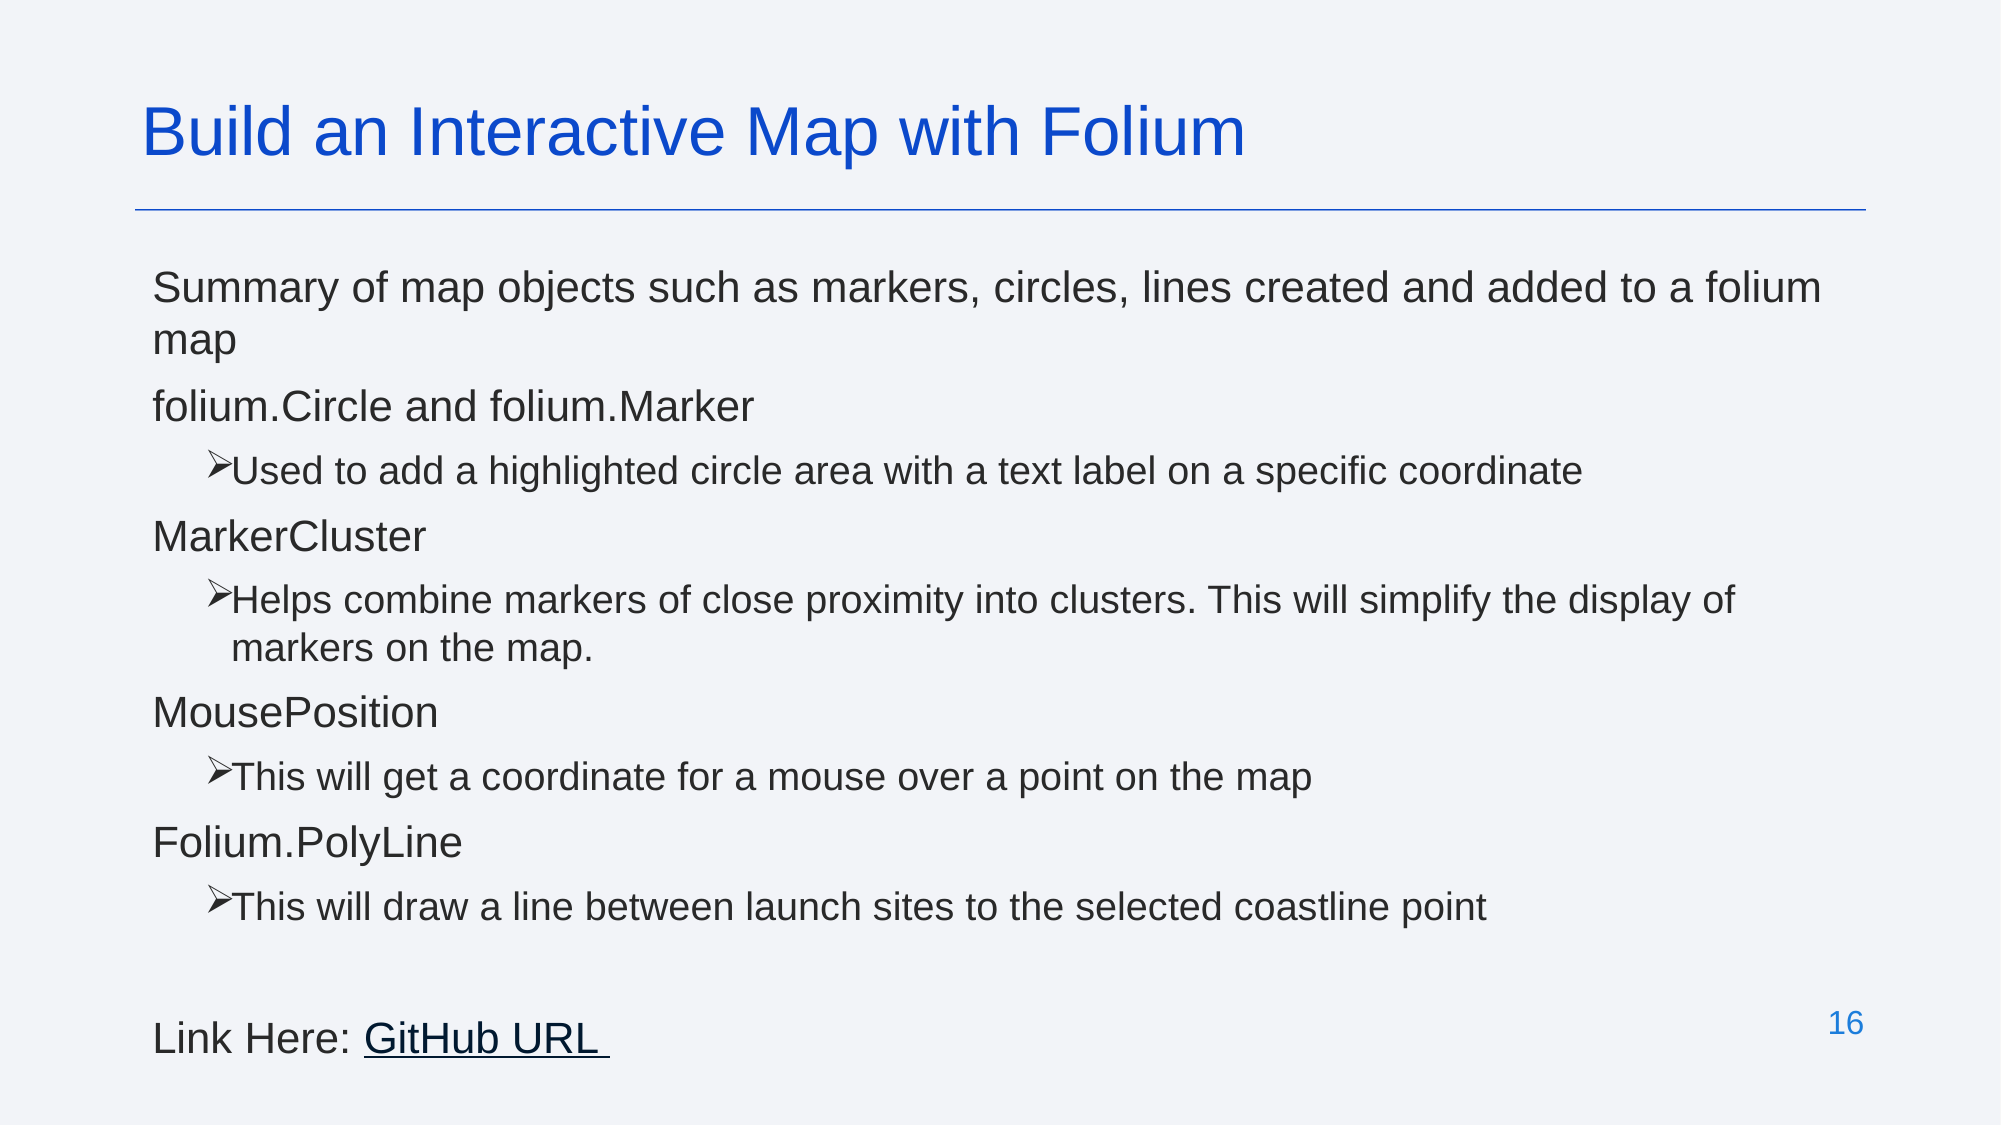

Build an Interactive Map with Folium
Summary of map objects such as markers, circles, lines created and added to a folium map
folium.Circle and folium.Marker
Used to add a highlighted circle area with a text label on a specific coordinate
MarkerCluster
Helps combine markers of close proximity into clusters. This will simplify the display of markers on the map.
MousePosition
This will get a coordinate for a mouse over a point on the map
Folium.PolyLine
This will draw a line between launch sites to the selected coastline point

Link Here: GitHub URL

16